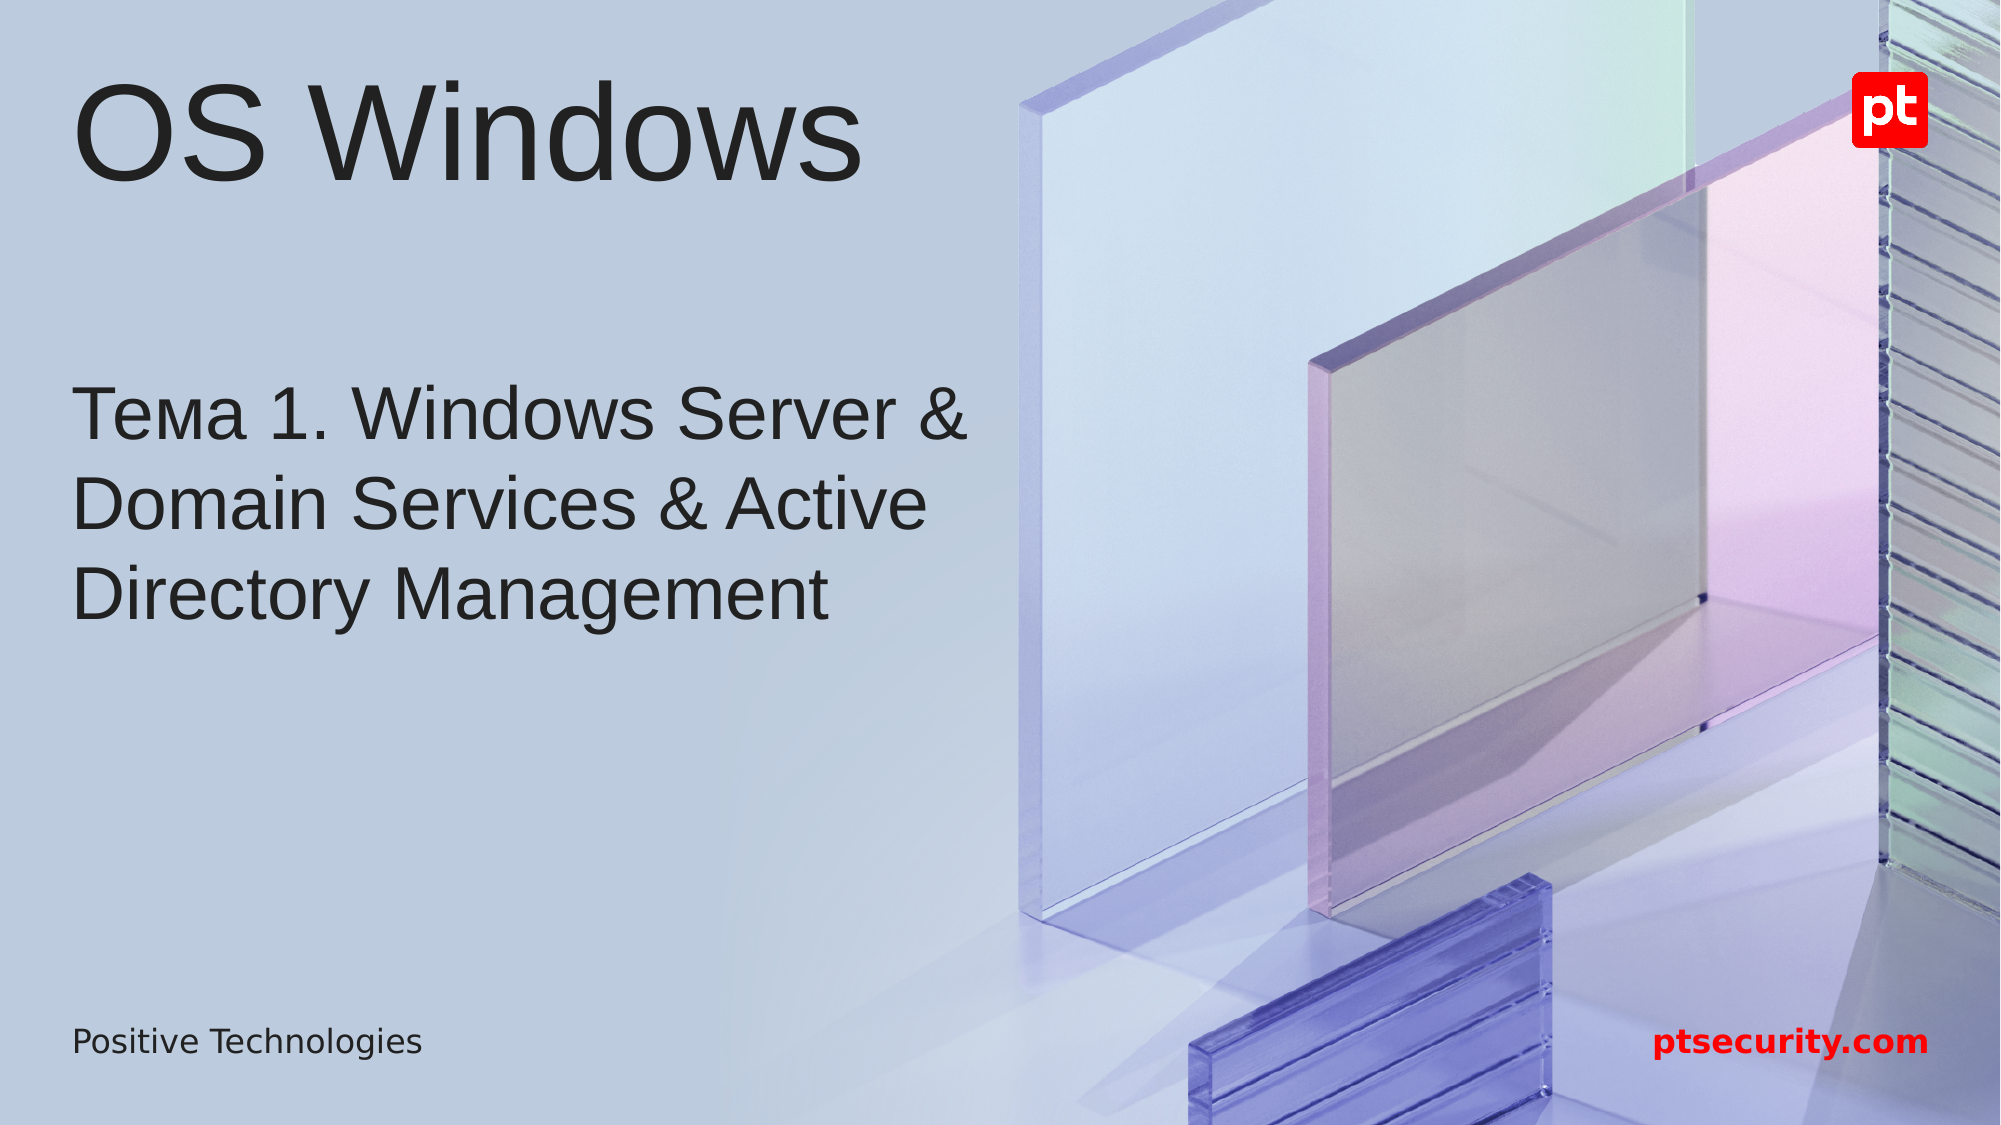

# OS Windows
Тема 1. Windows Server & Domain Services & Active Directory Management